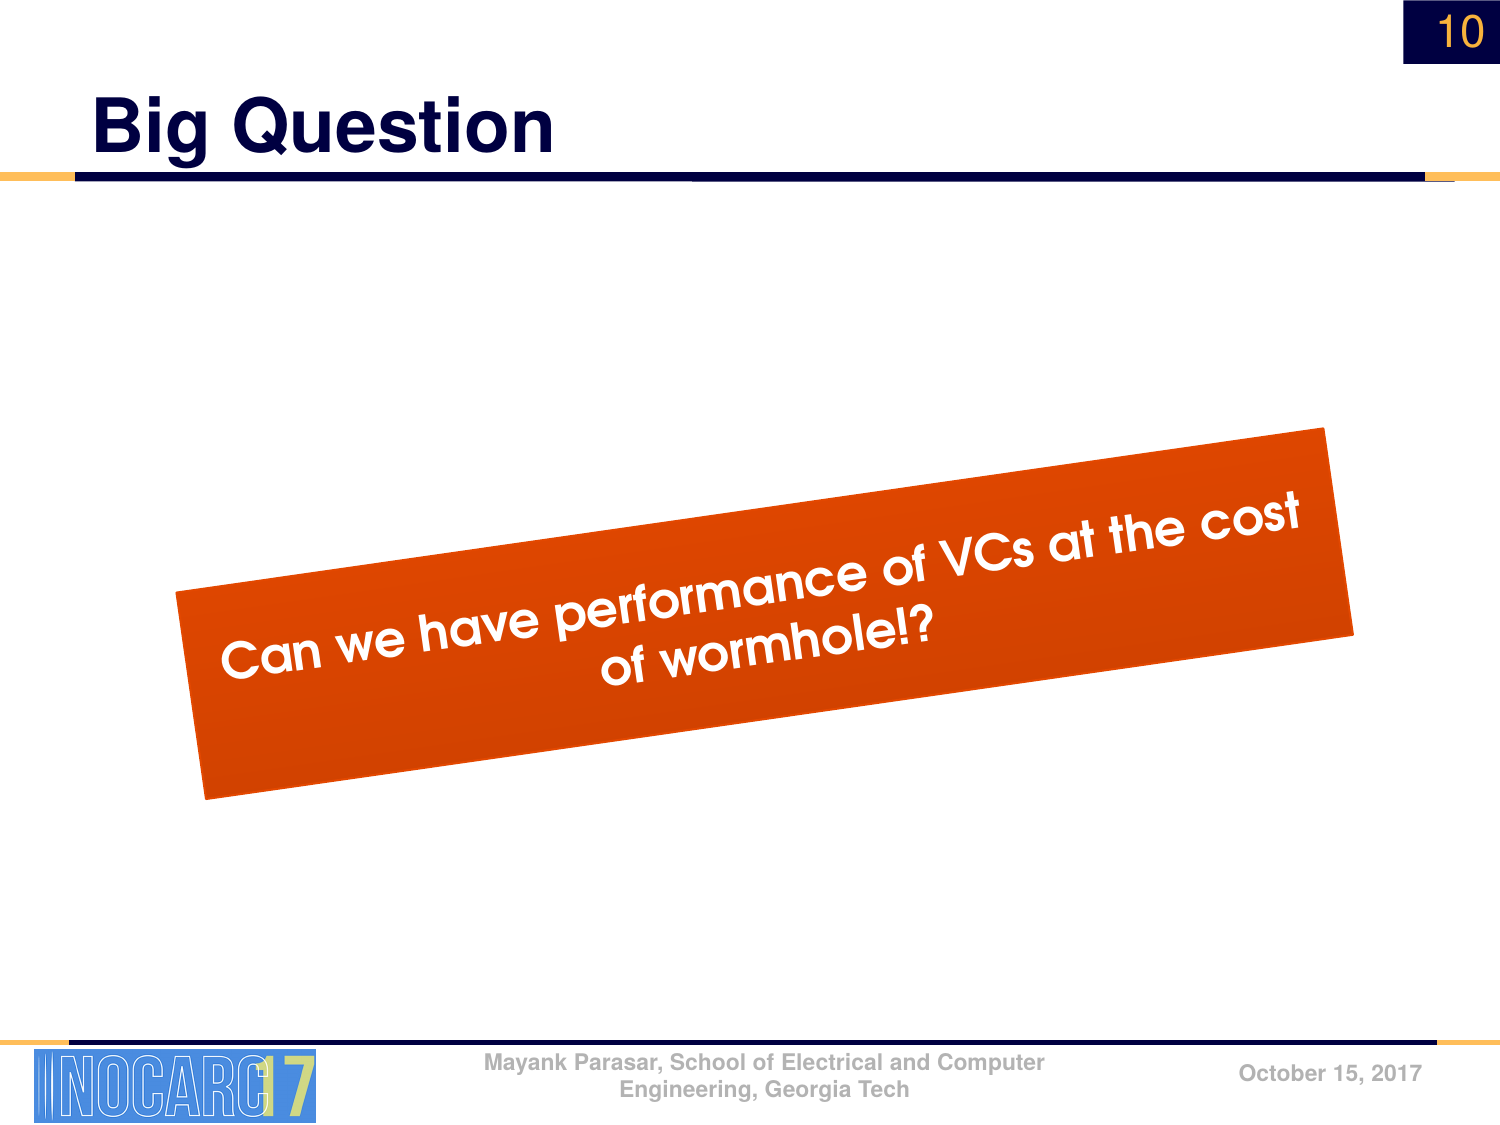

10
# Big Question
Can we have performance of VCs at the cost of wormhole!?
October 15, 2017
Mayank Parasar, School of Electrical and Computer Engineering, Georgia Tech